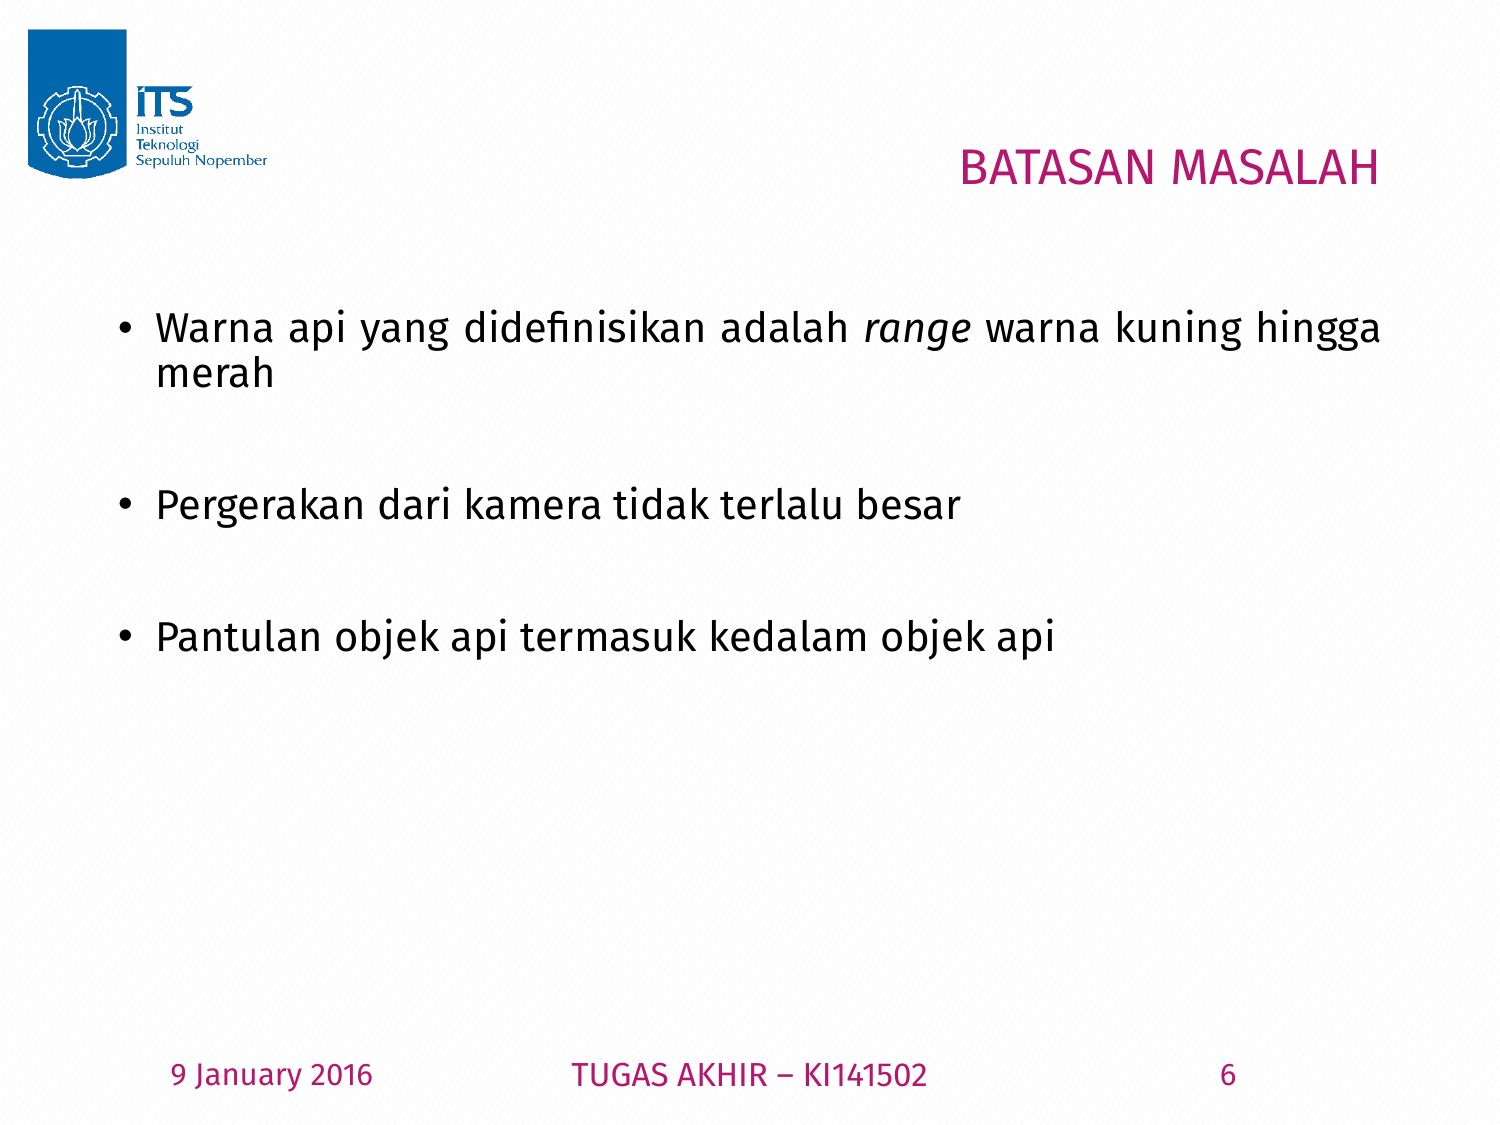

# BATASAN MASALAH
Warna api yang didefinisikan adalah range warna kuning hingga merah

Pergerakan dari kamera tidak terlalu besar

Pantulan objek api termasuk kedalam objek api

9 January 2016
TUGAS AKHIR – KI141502
6